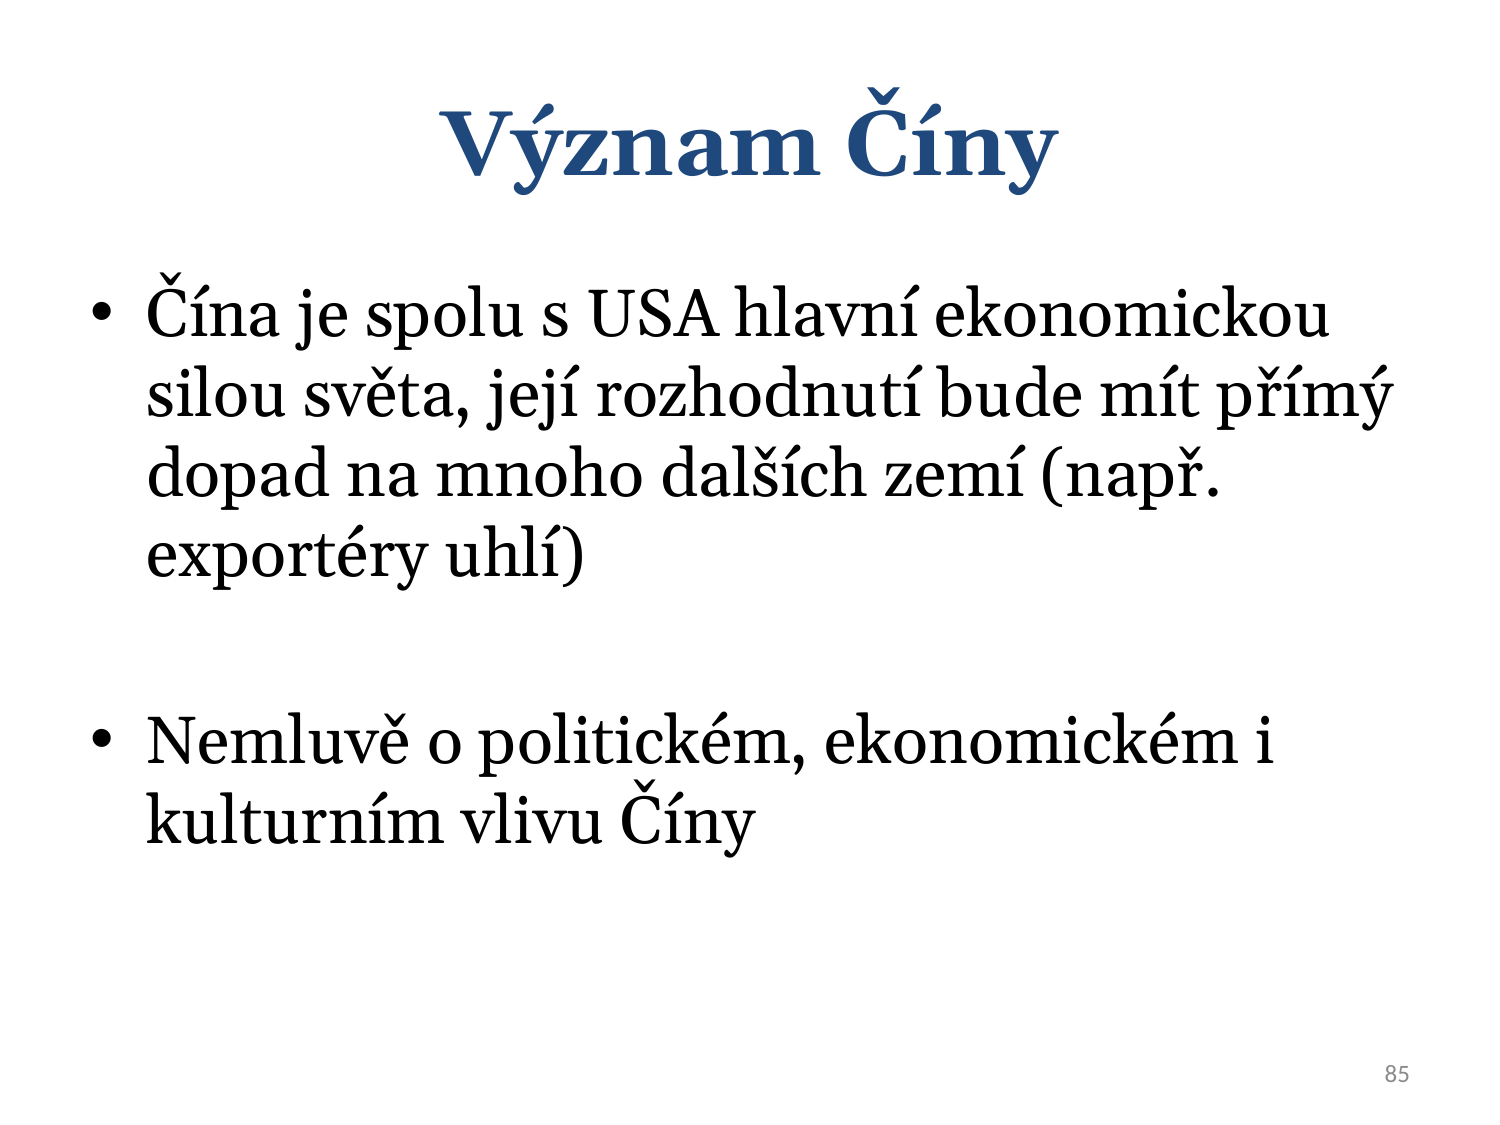

# Význam Číny
Čína je spolu s USA hlavní ekonomickou silou světa, její rozhodnutí bude mít přímý dopad na mnoho dalších zemí (např. exportéry uhlí)

Nemluvě o politickém, ekonomickém i kulturním vlivu Číny

85